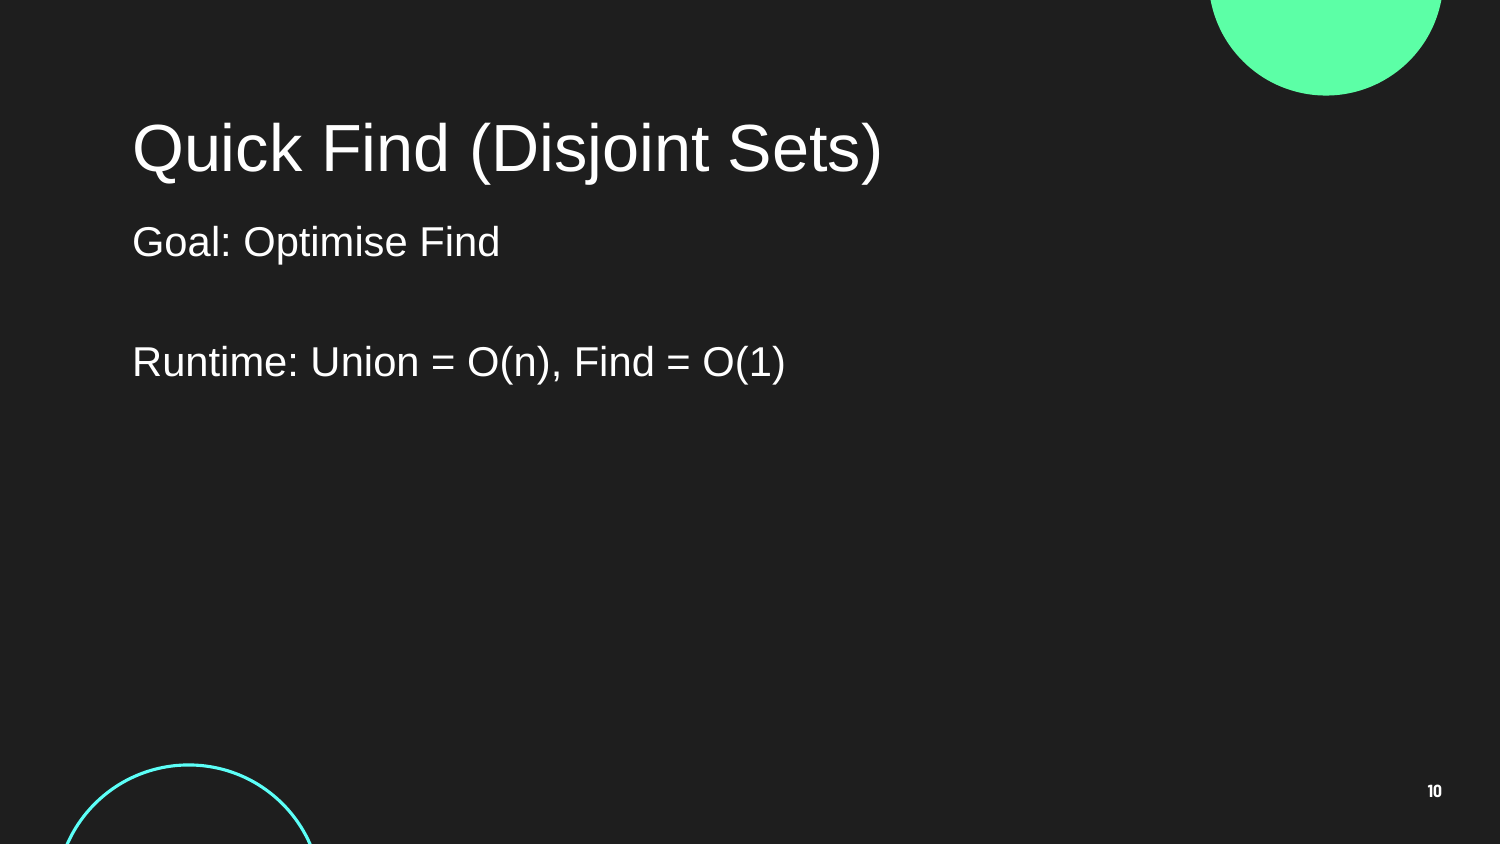

# Quick Find (Disjoint Sets)
Goal: Optimise Find
Runtime: Union = O(n), Find = O(1)
10